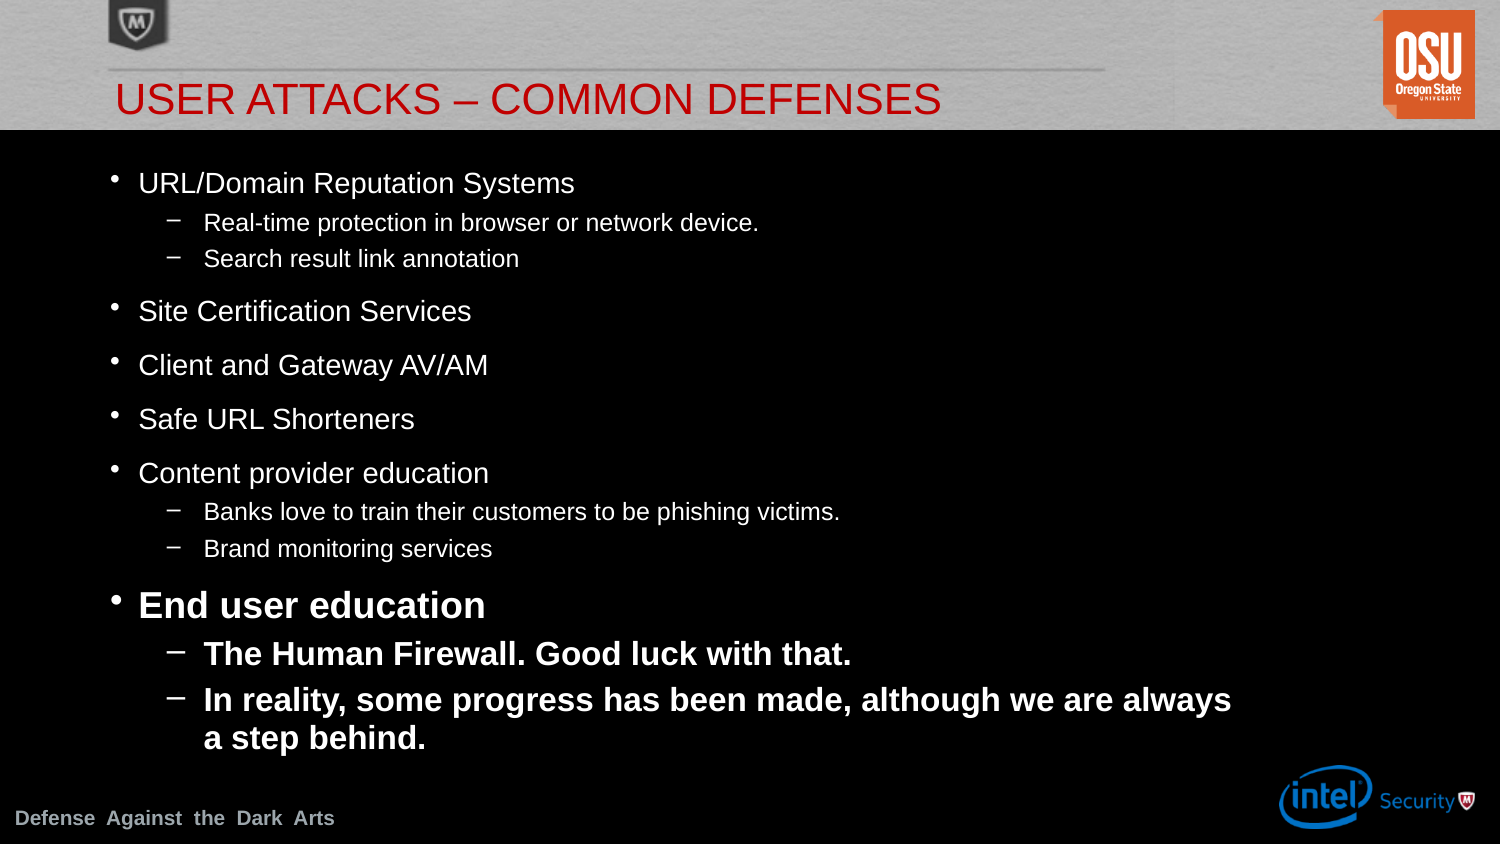

# USER ATTACKS – COMMON DEFENSES
URL/Domain Reputation Systems
Real-time protection in browser or network device.
Search result link annotation
Site Certification Services
Client and Gateway AV/AM
Safe URL Shorteners
Content provider education
Banks love to train their customers to be phishing victims.
Brand monitoring services
End user education
The Human Firewall. Good luck with that.
In reality, some progress has been made, although we are always a step behind.